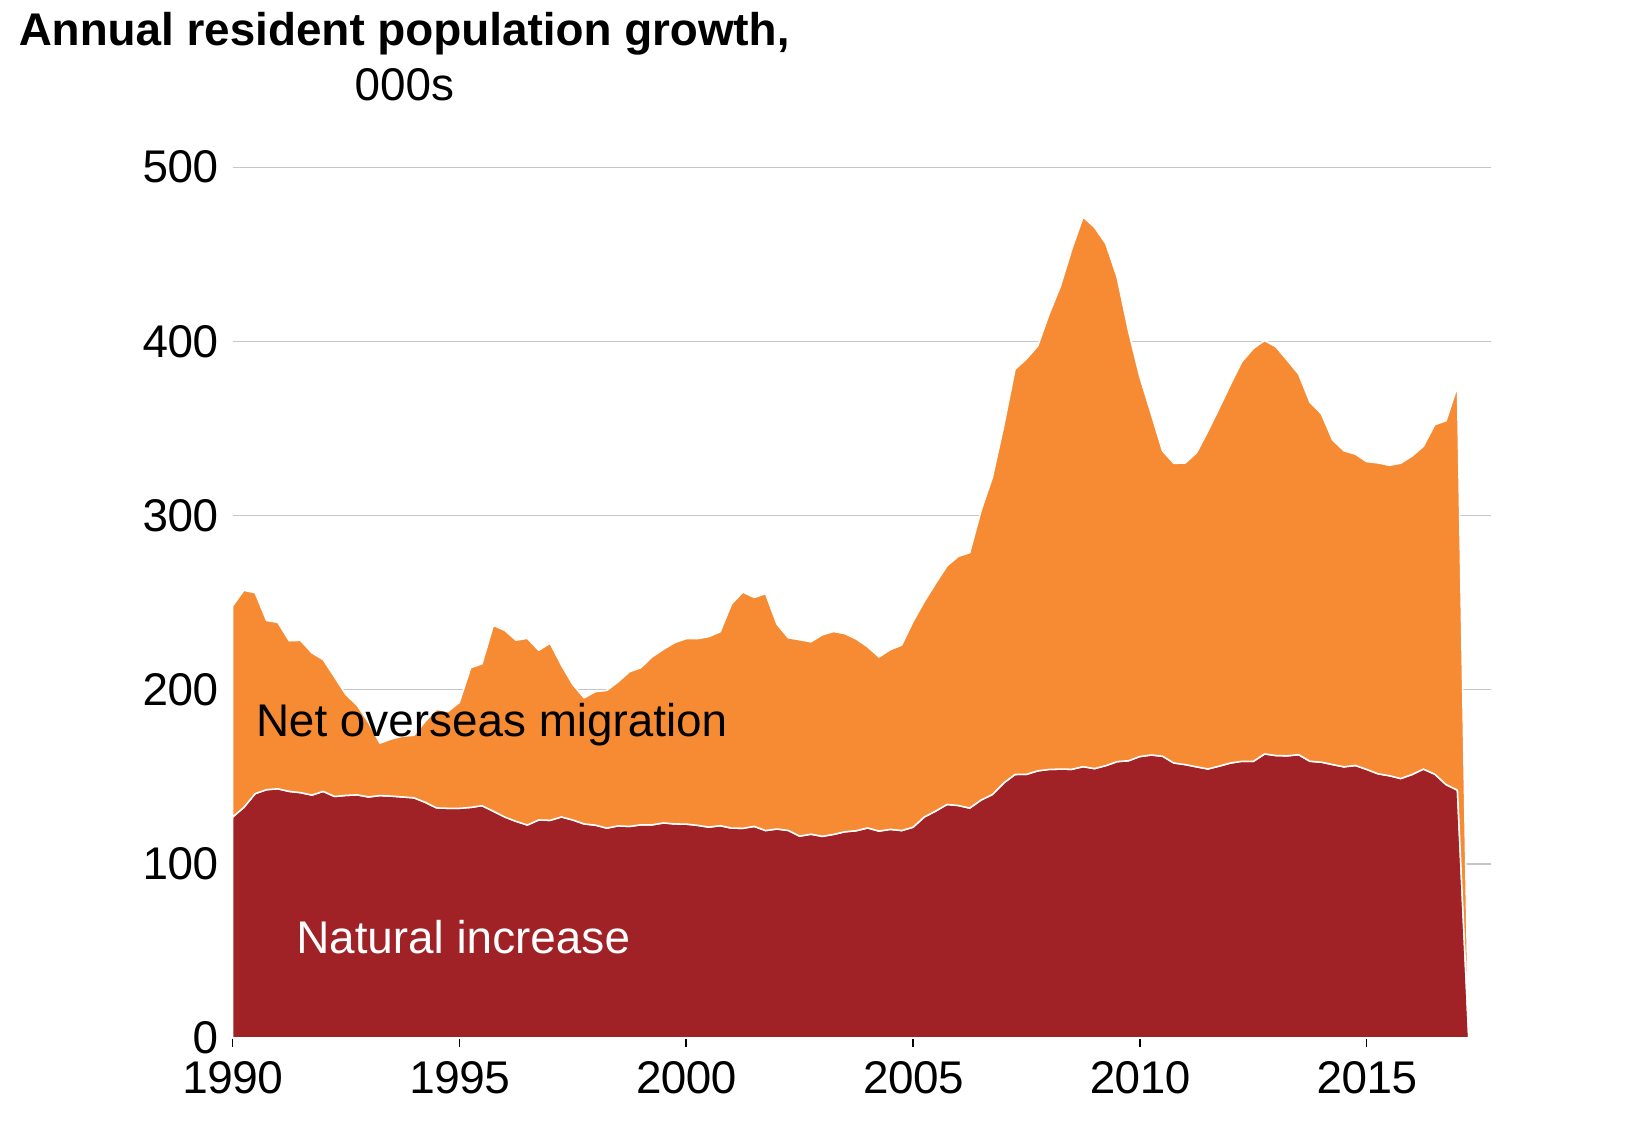

Annual resident population growth,
000s

### Chart

| Category | NOM - 4 qtr rolling sum | NOM - 4 qtr rolling sum as % of ERP |
|---|---|---|
| 32933 | 126.8 | 121.2 |
| 33025 | 132.4 | 124.70000000000002 |
| 33117 | 140.3 | 115.4 |
| 33208 | 142.6 | 97.2 |
| 33298 | 143.10000000000002 | 95.6 |
| 33390 | 141.6 | 86.5 |
| 33482 | 140.89999999999998 | 87.4 |
| 33573 | 139.5 | 81.7 |
| 33664 | 141.6 | 75.69999999999999 |
| 33756 | 138.7 | 68.60000000000001 |
| 33848 | 139.3 | 57.900000000000006 |
| 33939 | 139.6 | 51.4 |
| 34029 | 138.4 | 42.8 |
| 34121 | 139.2 | 30.099999999999998 |
| 34213 | 138.9 | 32.8 |
| 34304 | 138.39999999999998 | 34.9 |
| 34394 | 137.9 | 35.9 |
| 34486 | 135.3 | 46.6 |
| 34578 | 132.1 | 56.599999999999994 |
| 34669 | 131.9 | 55.6 |
| 34759 | 131.89999999999998 | 60.8 |
| 34851 | 132.4 | 80.2 |
| 34943 | 133.4 | 81.5 |
| 35034 | 130.2 | 106.8 |
| 35125 | 126.9 | 107.20000000000002 |
| 35217 | 124.39999999999999 | 104.0 |
| 35309 | 122.3 | 107.2 |
| 35400 | 125.2 | 97.4 |
| 35490 | 125.0 | 101.69999999999999 |
| 35582 | 126.9 | 87.19999999999999 |
| 35674 | 125.2 | 77.8 |
| 35765 | 122.9 | 72.4 |
| 35855 | 122.2 | 76.7 |
| 35947 | 120.5 | 79.1 |
| 36039 | 121.8 | 82.7 |
| 36130 | 121.5 | 88.80000000000001 |
| 36220 | 122.4 | 90.2 |
| 36312 | 122.4 | 96.5 |
| 36404 | 123.5 | 99.7 |
| 36495 | 122.9 | 104.20000000000002 |
| 36586 | 122.8 | 106.5 |
| 36678 | 122.1 | 107.19999999999999 |
| 36770 | 121.1 | 109.4 |
| 36861 | 121.9 | 111.4 |
| 36951 | 120.5 | 128.8 |
| 37043 | 120.39999999999999 | 135.7 |
| 37135 | 121.5 | 131.5 |
| 37226 | 119.1 | 136.1 |
| 37316 | 120.0 | 117.69999999999999 |
| 37408 | 119.19999999999999 | 110.6 |
| 37500 | 115.89999999999999 | 112.79999999999998 |
| 37591 | 117.0 | 110.5 |
| 37681 | 115.79999999999998 | 115.69999999999999 |
| 37773 | 116.9 | 116.5 |
| 37865 | 118.4 | 113.8 |
| 37956 | 119.0 | 110.10000000000001 |
| 38047 | 120.60000000000001 | 104.0 |
| 38139 | 118.8 | 100.0 |
| 38231 | 119.80000000000001 | 103.19999999999999 |
| 38322 | 119.10000000000001 | 106.5 |
| 38412 | 121.0 | 118.1 |
| 38504 | 126.9 | 123.8 |
| 38596 | 130.29999999999998 | 130.79999999999998 |
| 38687 | 134.10000000000002 | 137.0 |
| 38777 | 133.5 | 143.10000000000002 |
| 38869 | 132.0 | 146.7 |
| 38961 | 136.60000000000002 | 166.20000000000002 |
| 39052 | 139.8 | 182.1 |
| 39142 | 146.4 | 204.9 |
| 39234 | 151.3 | 232.7 |
| 39326 | 151.39999999999998 | 238.60000000000002 |
| 39417 | 153.39999999999998 | 244.0 |
| 39508 | 154.2 | 261.5 |
| 39600 | 154.39999999999998 | 277.4 |
| 39692 | 154.3 | 298.7 |
| 39783 | 155.8 | 315.7 |
| 39873 | 154.7 | 310.9 |
| 39965 | 156.4 | 299.8 |
| 40057 | 158.7 | 278.2 |
| 40148 | 159.2 | 246.89999999999998 |
| 40238 | 161.60000000000002 | 218.1 |
| 40330 | 162.5 | 196.1 |
| 40422 | 161.8 | 175.39999999999998 |
| 40513 | 157.9 | 172.1 |
| 40603 | 157.0 | 173.2 |
| 40695 | 155.7 | 180.39999999999998 |
| 40787 | 154.5 | 194.00000000000003 |
| 40878 | 156.10000000000002 | 205.7 |
| 40969 | 157.9 | 217.5 |
| 41061 | 158.9 | 229.5 |
| 41153 | 158.8 | 237.10000000000002 |
| 41244 | 163.1 | 237.5 |
| 41334 | 162.2 | 234.7 |
| 41426 | 162.0 | 227.2 |
| 41518 | 162.7 | 218.6 |
| 41609 | 158.9 | 206.2 |
| 41699 | 158.4 | 200.1 |
| 41791 | 157.0 | 186.4 |
| 41883 | 155.70000000000002 | 181.5 |
| 41974 | 156.5 | 178.8 |
| 42064 | 154.2 | 176.8 |
| 42156 | 151.70000000000002 | 178.60000000000002 |
| 42248 | 150.60000000000002 | 178.3 |
| 42339 | 149.0 | 181.10000000000002 |
| 42430 | 151.3 | 182.9 |
| 42522 | 154.39999999999998 | 185.40000000000003 |
| 42614 | 151.5 | 200.7 |
| 42705 | 145.5 | 209.0 |
| 42795 | 142.3 | 231.9 |
| 42887 | None | None |
| 42979 | None | None |
| 43070 | None | None |
Net overseas migration
Natural increase